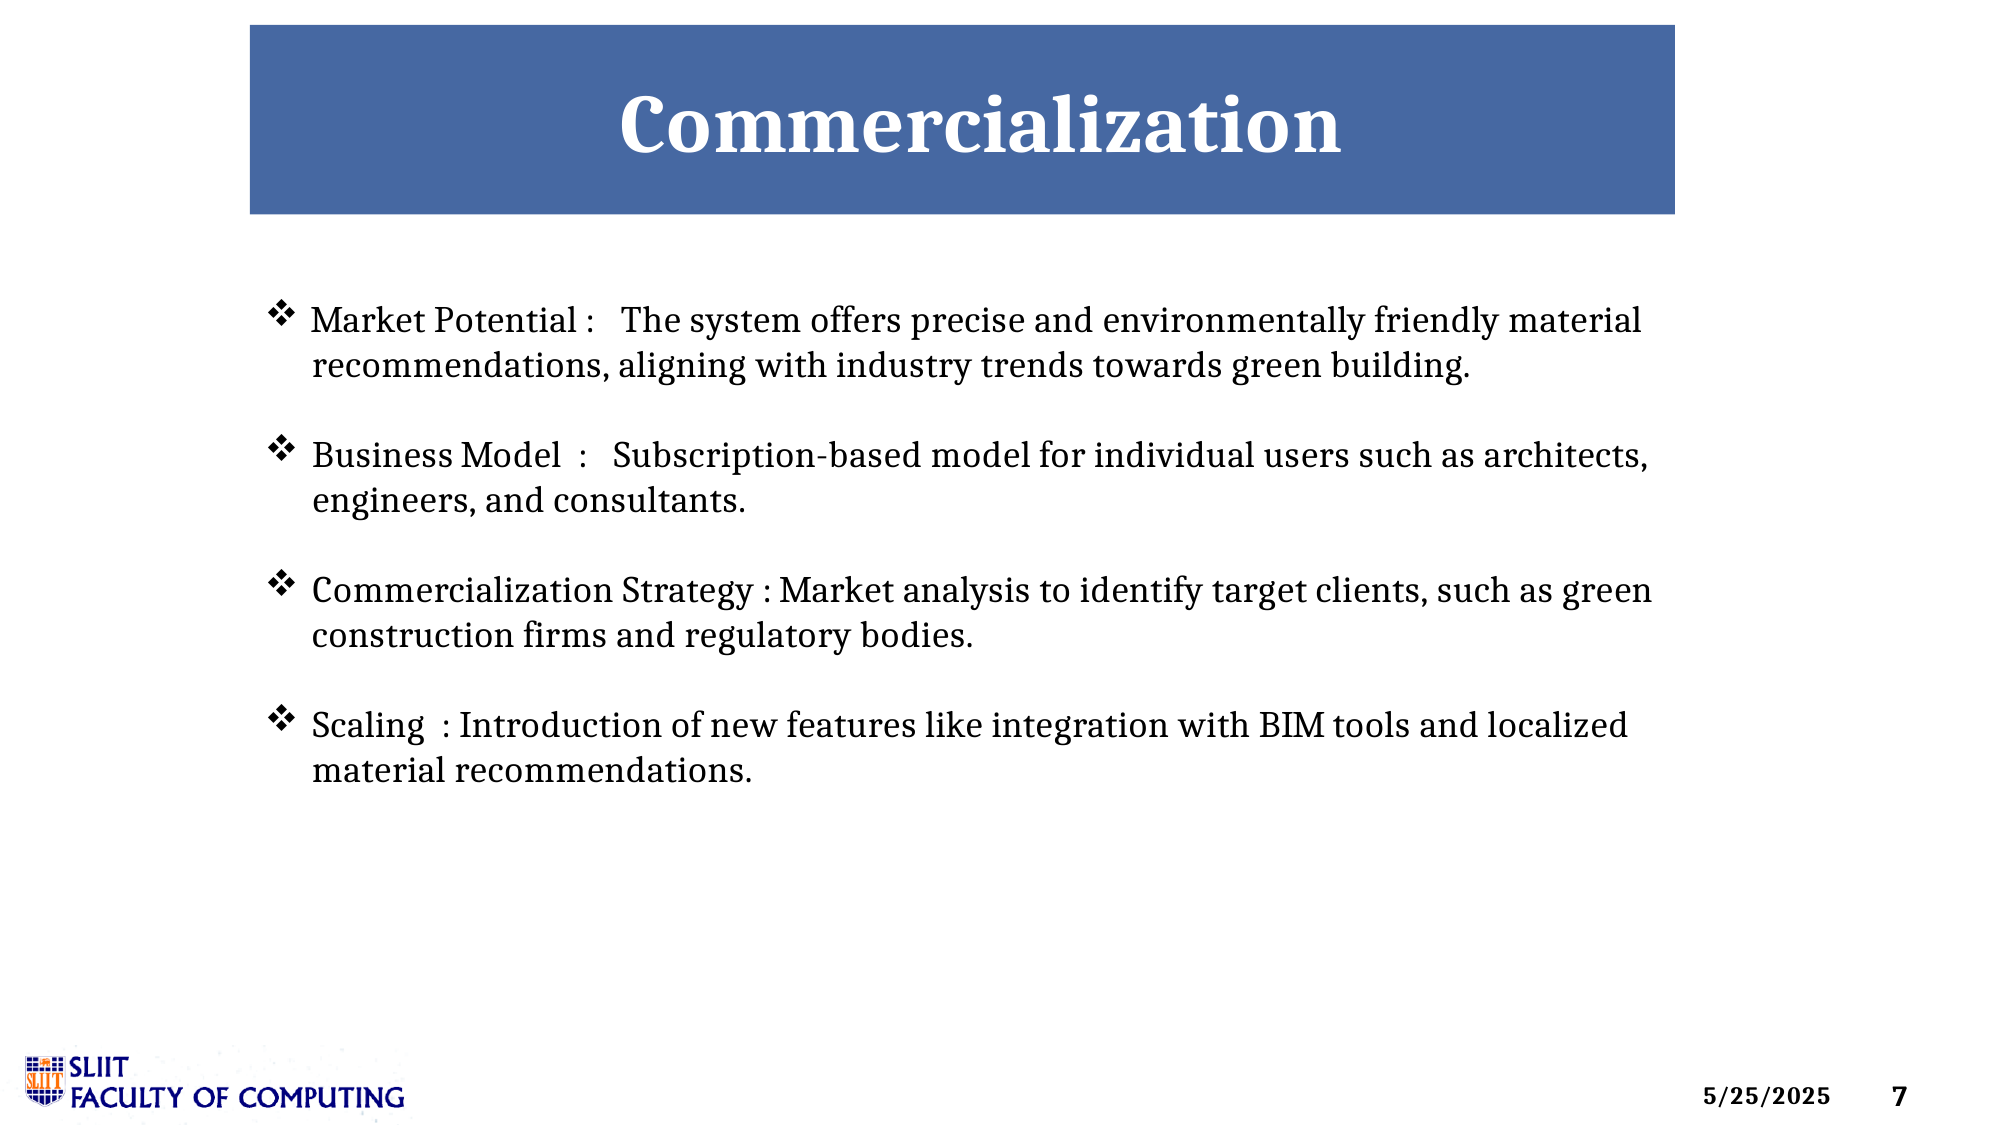

Commercialization
Market Potential :   The system offers precise and environmentally friendly material recommendations, aligning with industry trends towards green building.

Business Model  :   Subscription-based model for individual users such as architects, engineers, and consultants.

Commercialization Strategy : Market analysis to identify target clients, such as green construction firms and regulatory bodies.

Scaling  : Introduction of new features like integration with BIM tools and localized material recommendations.